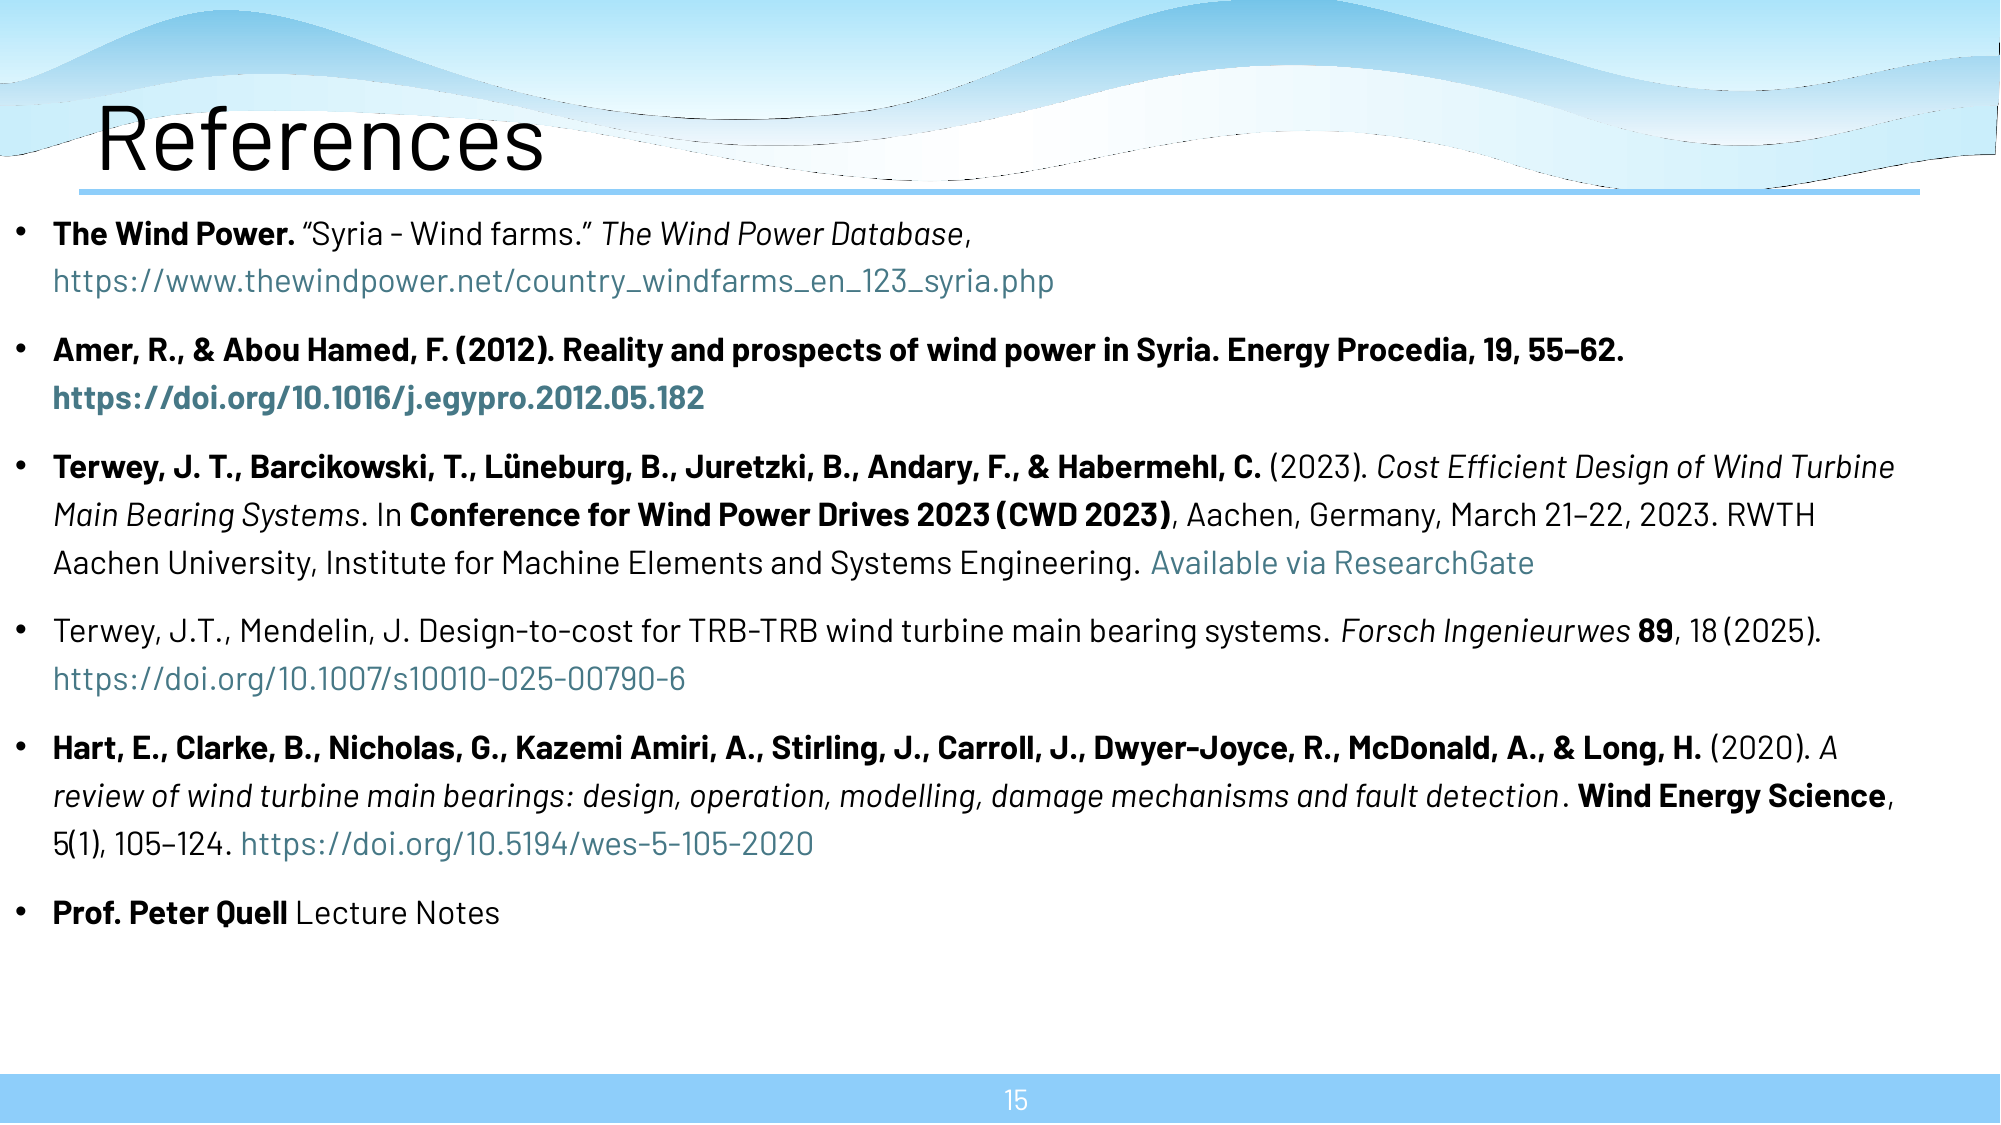

# References
The Wind Power. “Syria - Wind farms.” The Wind Power Database, https://www.thewindpower.net/country_windfarms_en_123_syria.php
Amer, R., & Abou Hamed, F. (2012). Reality and prospects of wind power in Syria. Energy Procedia, 19, 55–62. https://doi.org/10.1016/j.egypro.2012.05.182
Terwey, J. T., Barcikowski, T., Lüneburg, B., Juretzki, B., Andary, F., & Habermehl, C. (2023). Cost Efficient Design of Wind Turbine Main Bearing Systems. In Conference for Wind Power Drives 2023 (CWD 2023), Aachen, Germany, March 21–22, 2023. RWTH Aachen University, Institute for Machine Elements and Systems Engineering. Available via ResearchGate
Terwey, J.T., Mendelin, J. Design-to-cost for TRB-TRB wind turbine main bearing systems. Forsch Ingenieurwes 89, 18 (2025). https://doi.org/10.1007/s10010-025-00790-6
Hart, E., Clarke, B., Nicholas, G., Kazemi Amiri, A., Stirling, J., Carroll, J., Dwyer-Joyce, R., McDonald, A., & Long, H. (2020). A review of wind turbine main bearings: design, operation, modelling, damage mechanisms and fault detection. Wind Energy Science, 5(1), 105–124. https://doi.org/10.5194/wes-5-105-2020
Prof. Peter Quell Lecture Notes

15